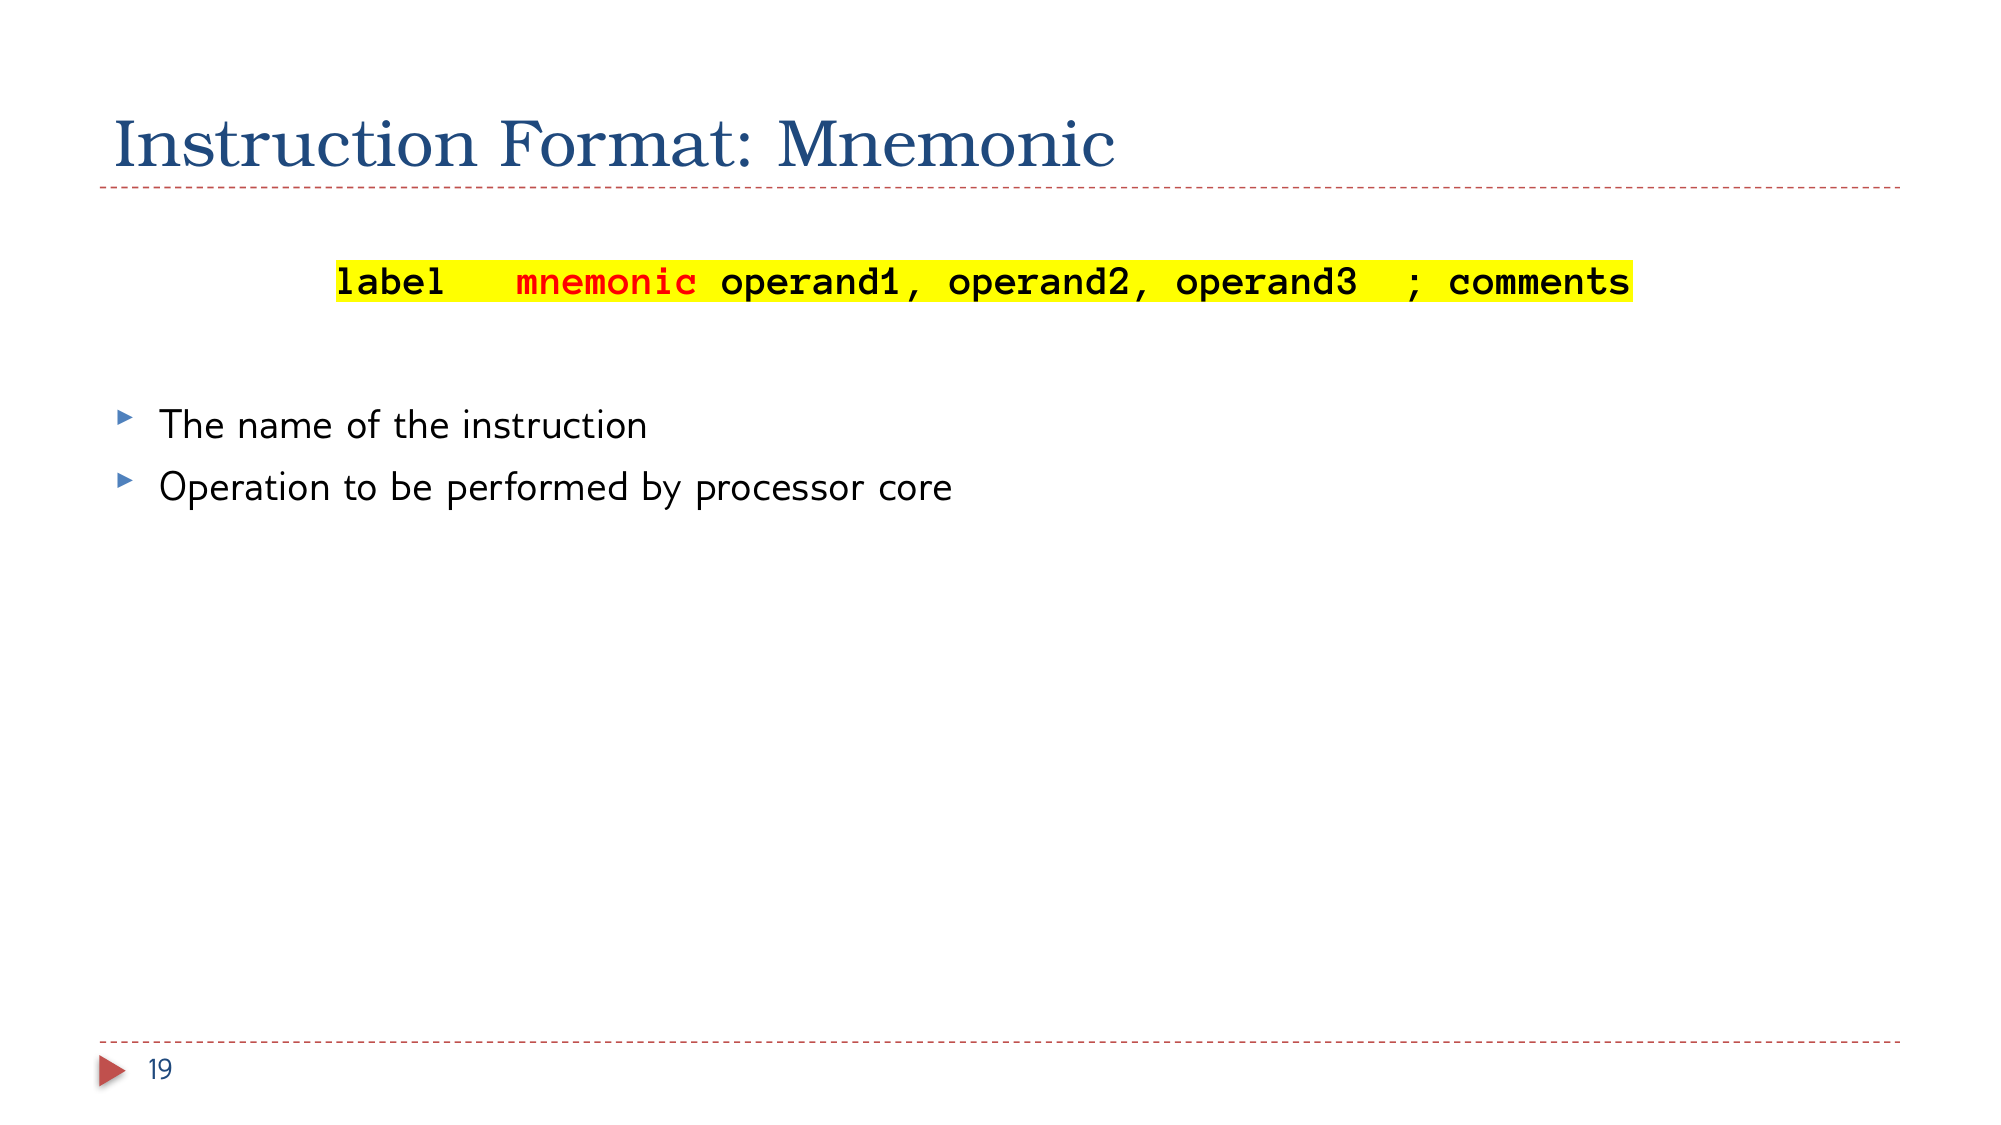

# Instruction Format: Mnemonic
| label mnemonic operand1, operand2, operand3 ; comments |
| --- |
The name of the instruction
Operation to be performed by processor core
19